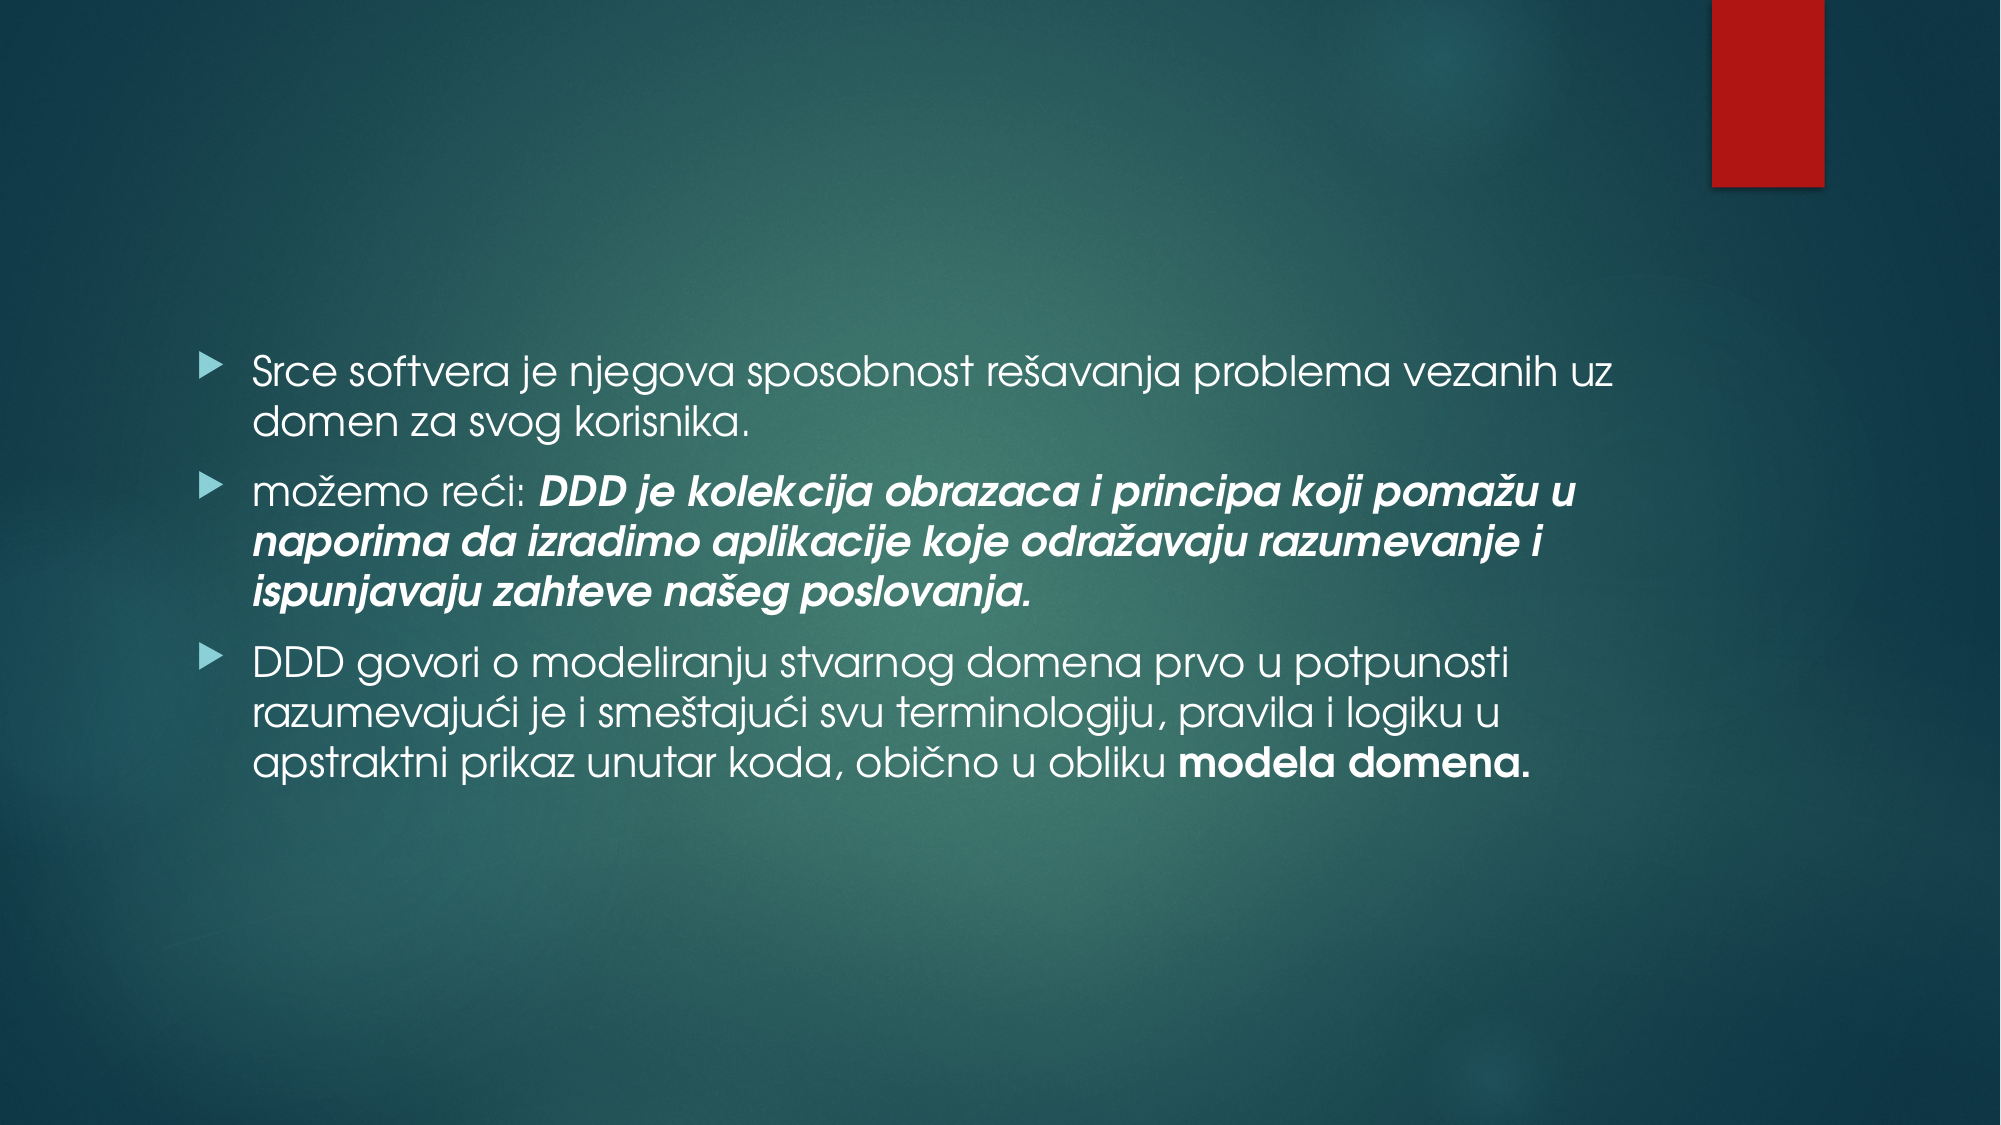

#
Srce softvera je njegova sposobnost rešavanja problema vezanih uz domen za svog korisnika.
možemo reći: DDD je kolekcija obrazaca i principa koji pomažu u  naporima da izradimo aplikacije koje odražavaju razumevanje i ispunjavaju zahteve našeg poslovanja.
DDD govori o modeliranju stvarnog domena prvo u potpunosti razumevajući je i smeštajući svu terminologiju, pravila i logiku u apstraktni prikaz unutar koda, obično u obliku modela domena.